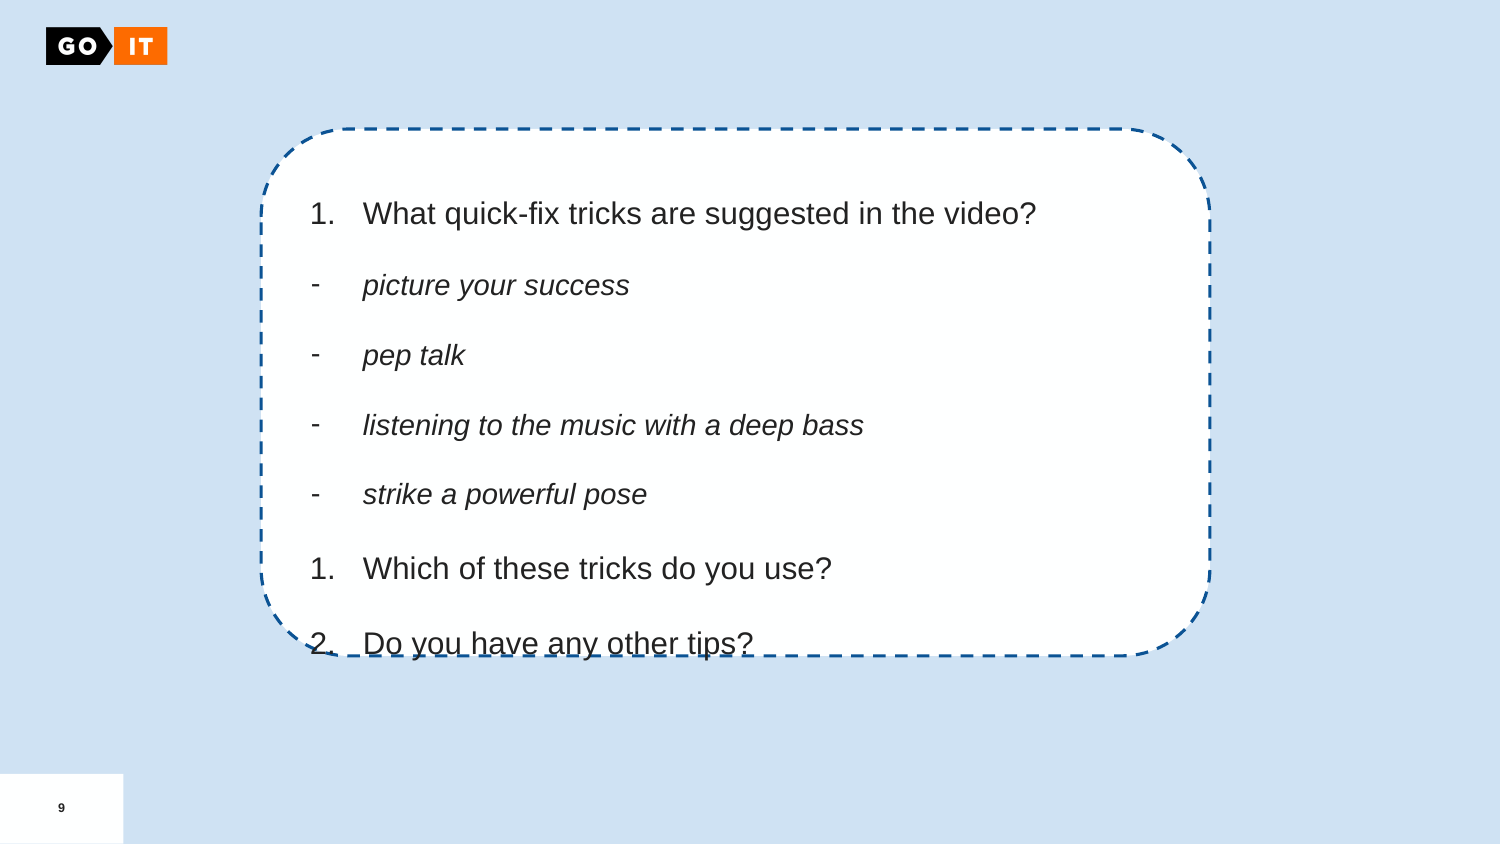

What quick-fix tricks are suggested in the video?
picture your success
pep talk
listening to the music with a deep bass
strike a powerful pose
Which of these tricks do you use?
Do you have any other tips?